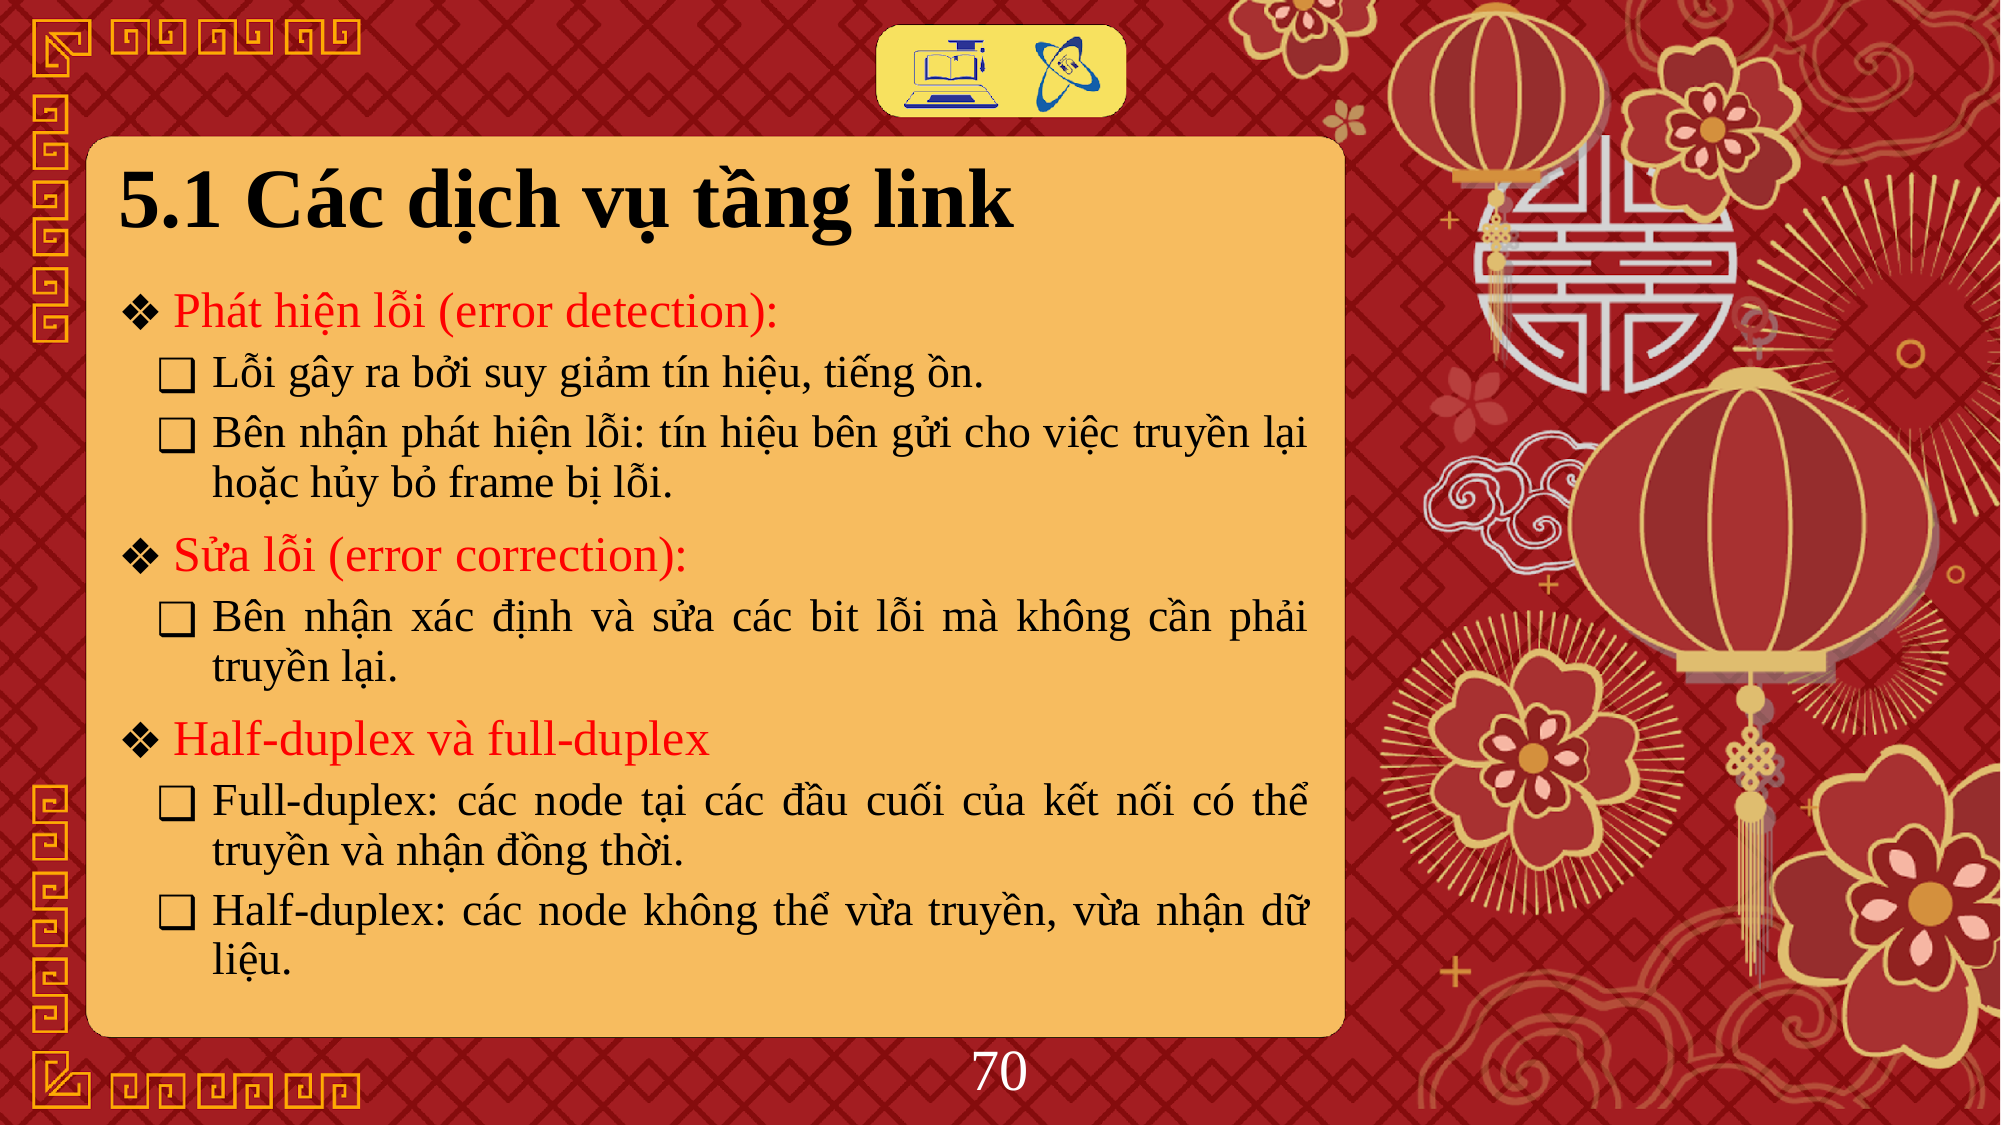

# 5.1 Các dịch vụ tầng link
Phát hiện lỗi (error detection):
Lỗi gây ra bởi suy giảm tín hiệu, tiếng ồn.
Bên nhận phát hiện lỗi: tín hiệu bên gửi cho việc truyền lại hoặc hủy bỏ frame bị lỗi.
Sửa lỗi (error correction):
Bên nhận xác định và sửa các bit lỗi mà không cần phải truyền lại.
Half-duplex và full-duplex
Full-duplex: các node tại các đầu cuối của kết nối có thể truyền và nhận đồng thời.
Half-duplex: các node không thể vừa truyền, vừa nhận dữ liệu.
70